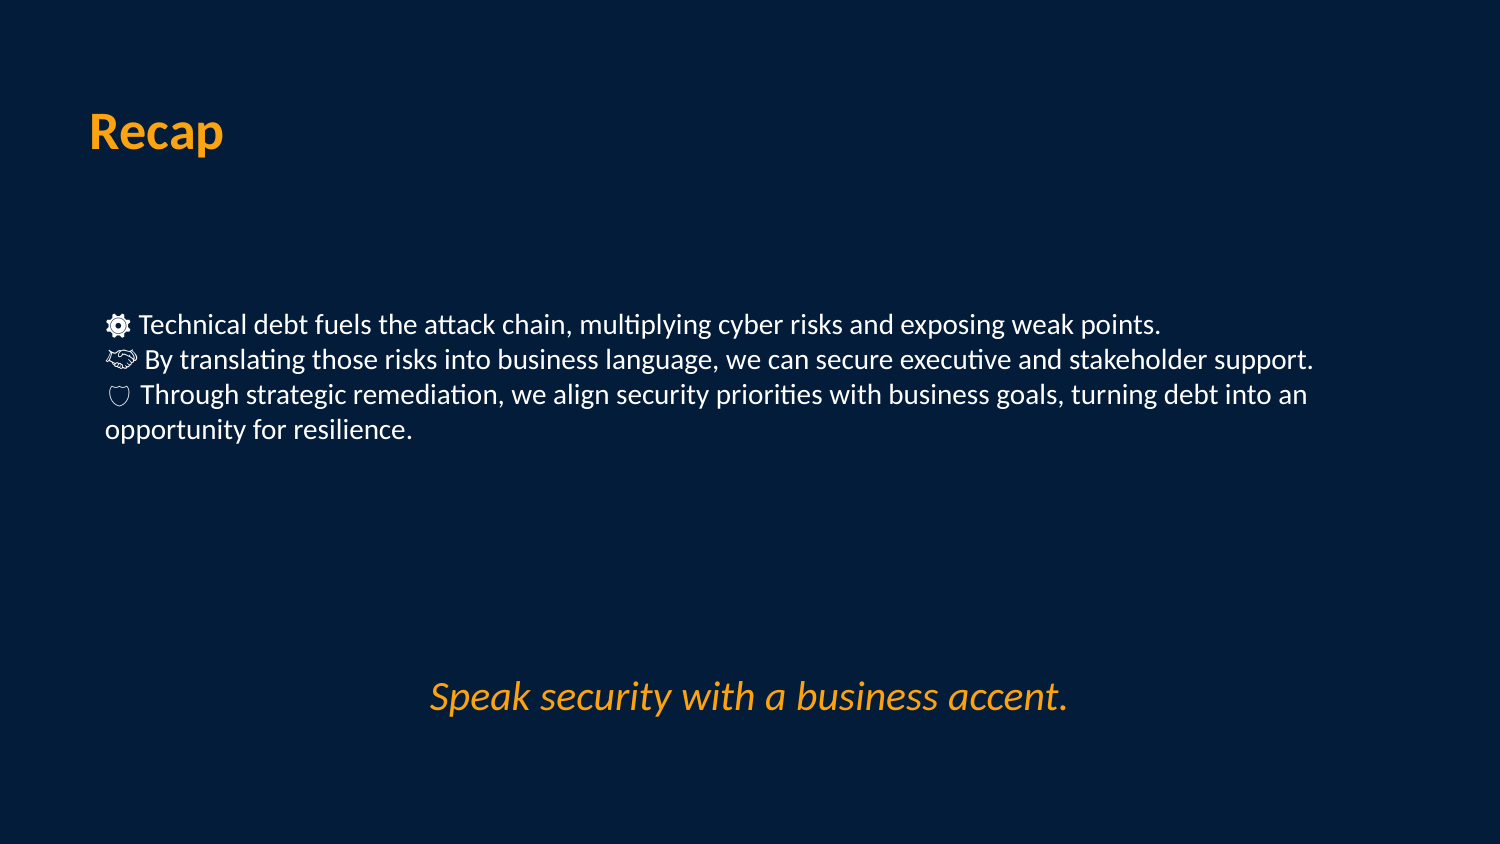

Recap
⚙️ Technical debt fuels the attack chain, multiplying cyber risks and exposing weak points.
🤝 By translating those risks into business language, we can secure executive and stakeholder support.
🛡️ Through strategic remediation, we align security priorities with business goals, turning debt into an opportunity for resilience.
Speak security with a business accent.